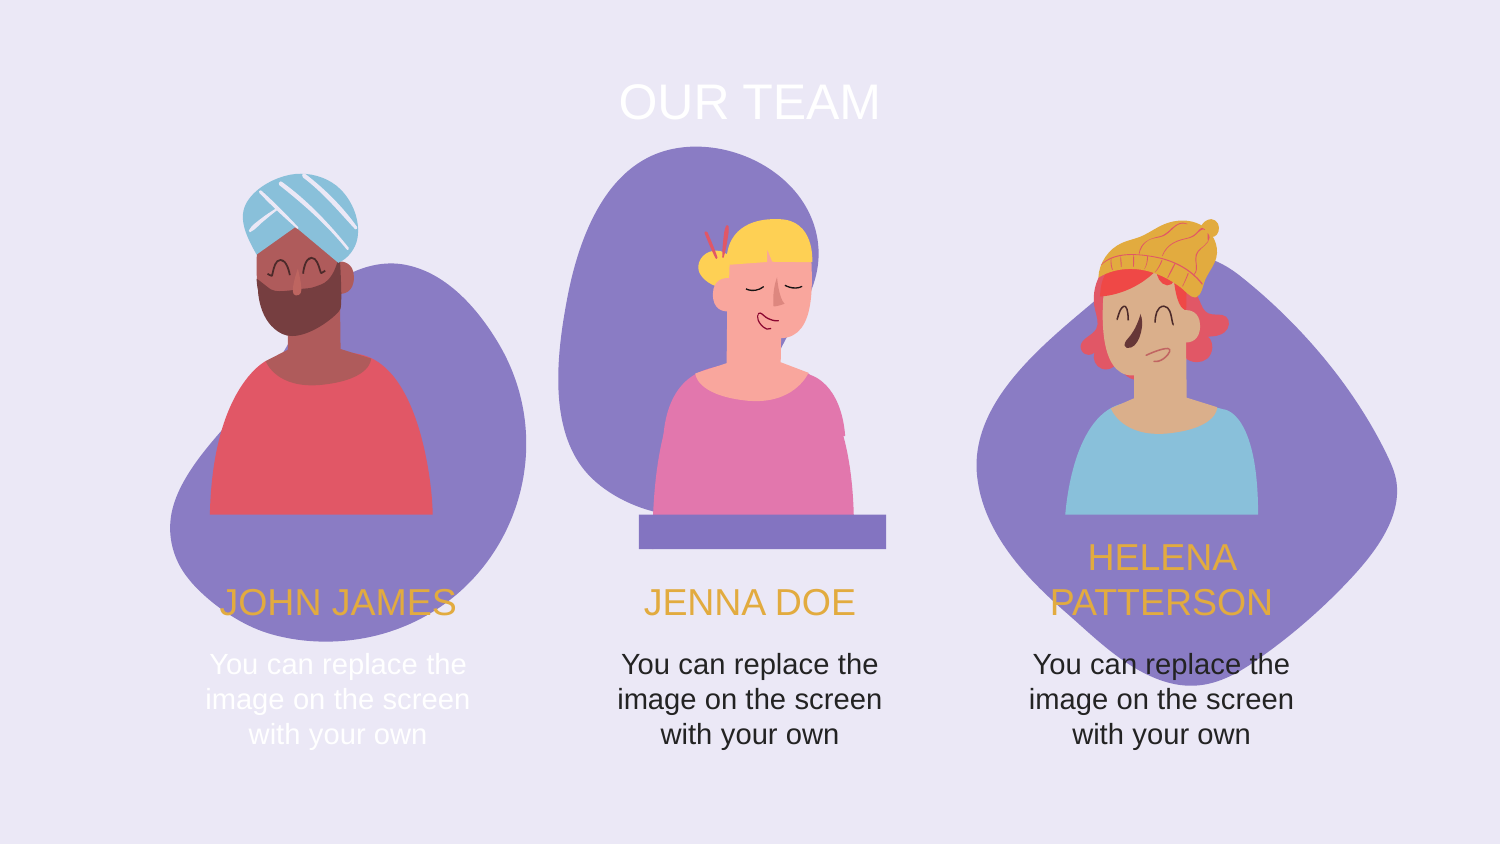

# OUR TEAM

JOHN JAMES
JENNA DOE
HELENA PATTERSON
You can replace the image on the screen with your own

You can replace the image on the screen with your own
You can replace the image on the screen with your own